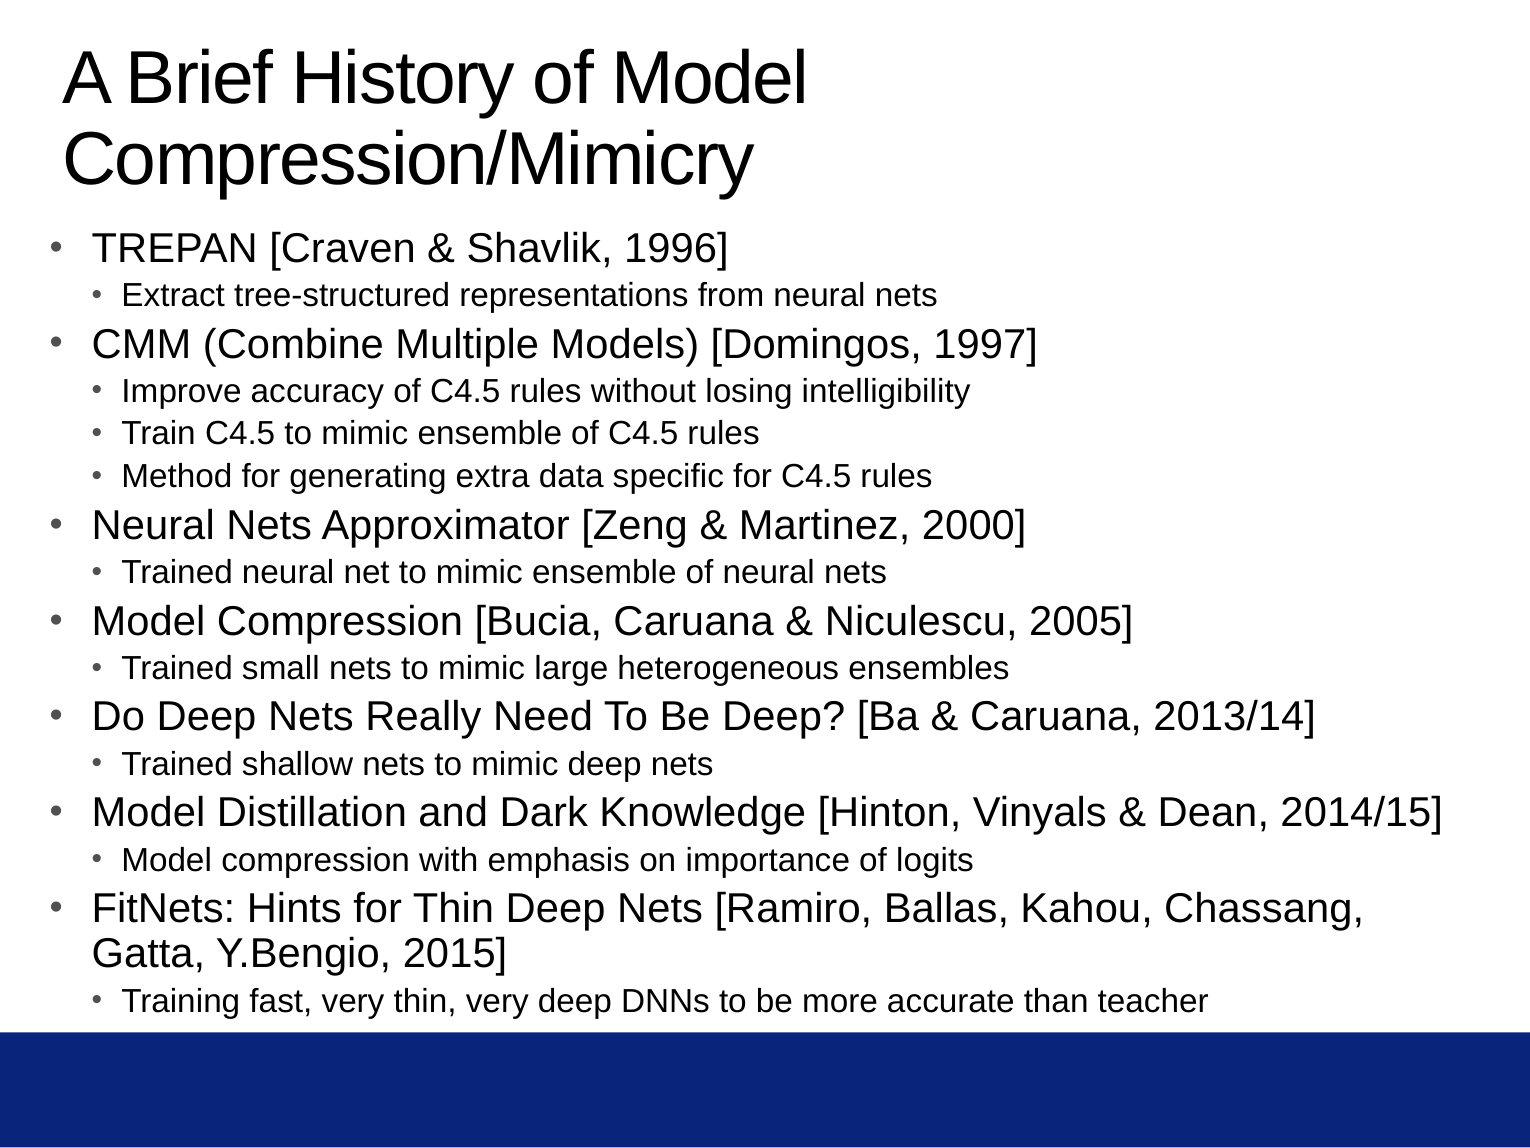

# A Brief History of Model Compression/Mimicry
TREPAN [Craven & Shavlik, 1996]
Extract tree-structured representations from neural nets
CMM (Combine Multiple Models) [Domingos, 1997]
Improve accuracy of C4.5 rules without losing intelligibility
Train C4.5 to mimic ensemble of C4.5 rules
Method for generating extra data specific for C4.5 rules
Neural Nets Approximator [Zeng & Martinez, 2000]
Trained neural net to mimic ensemble of neural nets
Model Compression [Bucia, Caruana & Niculescu, 2005]
Trained small nets to mimic large heterogeneous ensembles
Do Deep Nets Really Need To Be Deep? [Ba & Caruana, 2013/14]
Trained shallow nets to mimic deep nets
Model Distillation and Dark Knowledge [Hinton, Vinyals & Dean, 2014/15]
Model compression with emphasis on importance of logits
FitNets: Hints for Thin Deep Nets [Ramiro, Ballas, Kahou, Chassang, Gatta, Y.Bengio, 2015]
Training fast, very thin, very deep DNNs to be more accurate than teacher